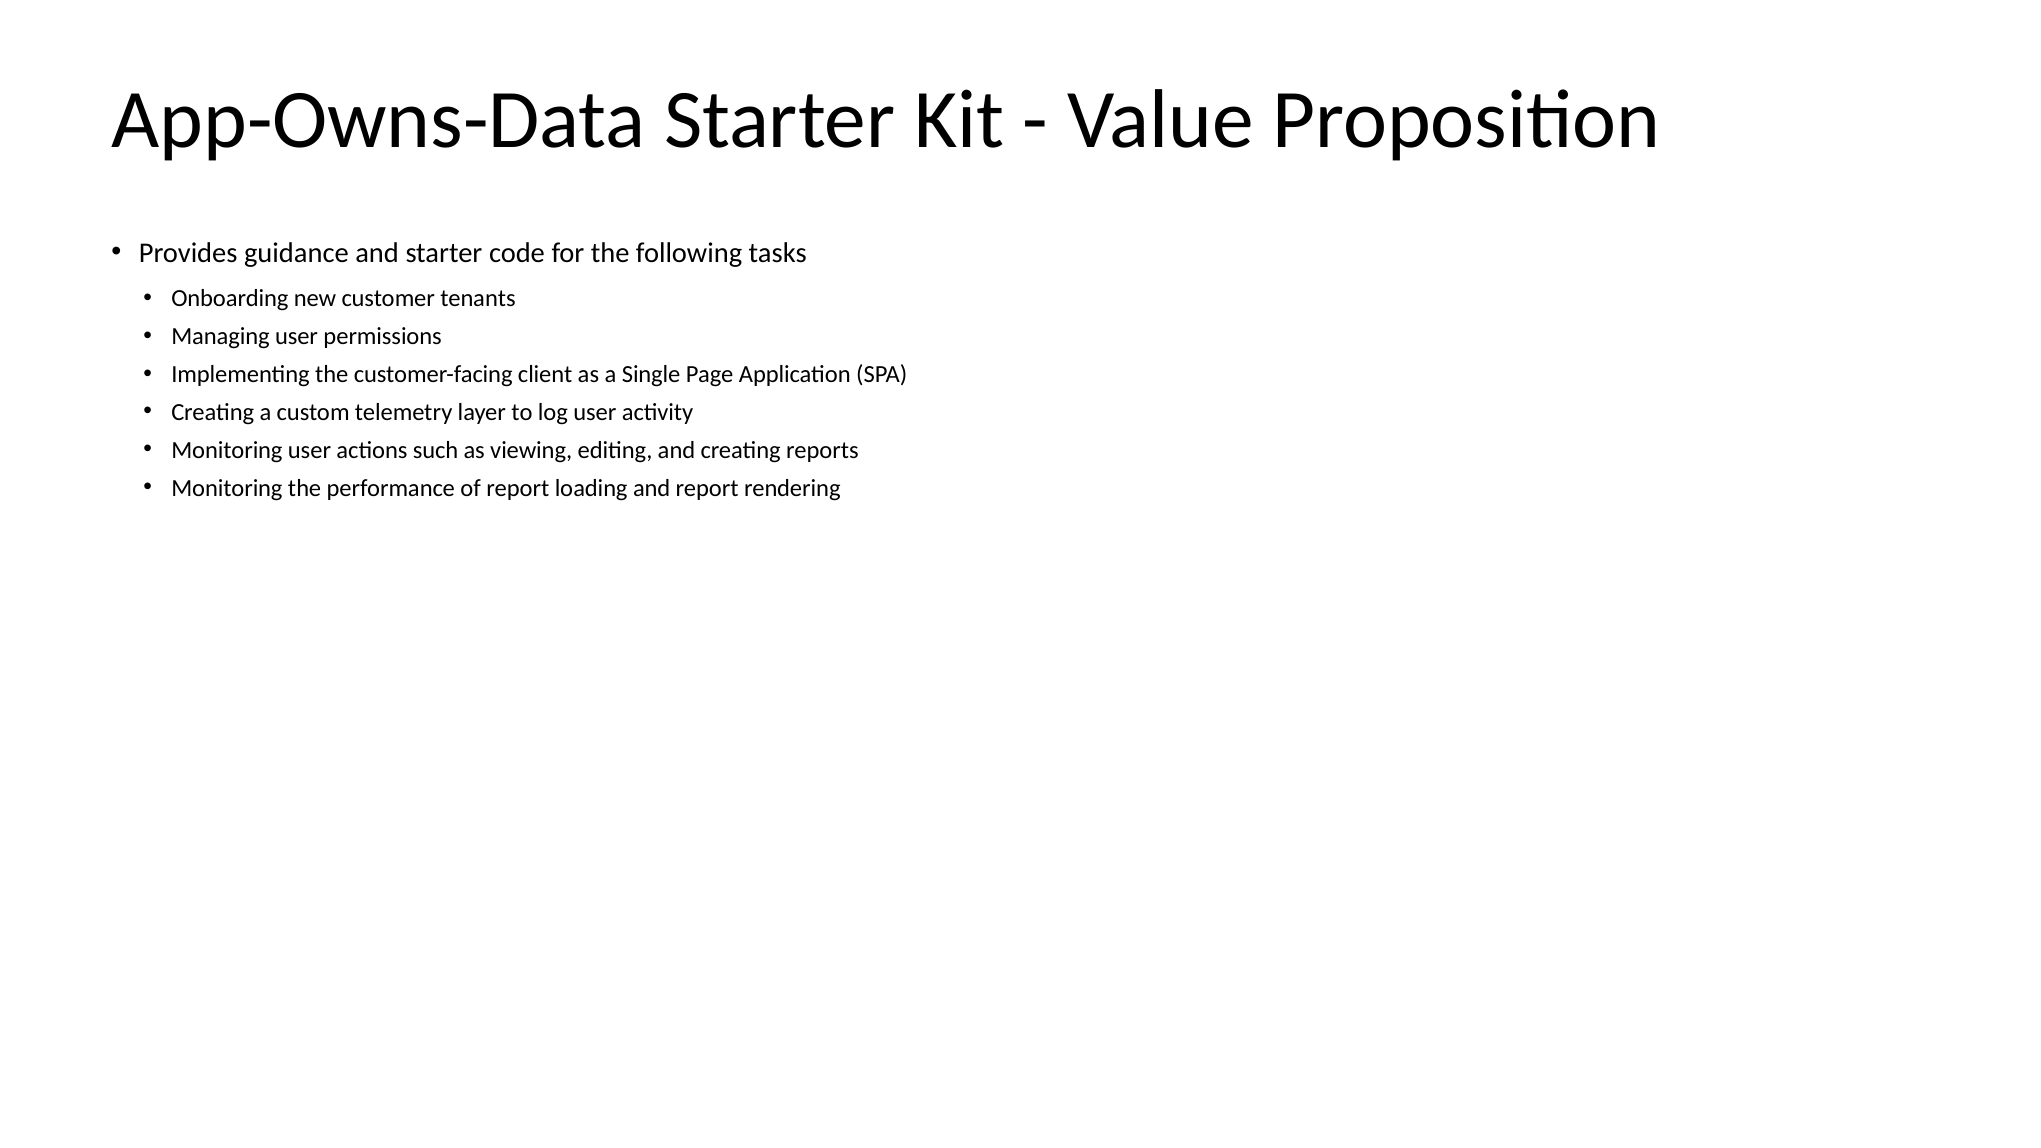

# App-Owns-Data Starter Kit - Value Proposition
Provides guidance and starter code for the following tasks
Onboarding new customer tenants
Managing user permissions
Implementing the customer-facing client as a Single Page Application (SPA)
Creating a custom telemetry layer to log user activity
Monitoring user actions such as viewing, editing, and creating reports
Monitoring the performance of report loading and report rendering